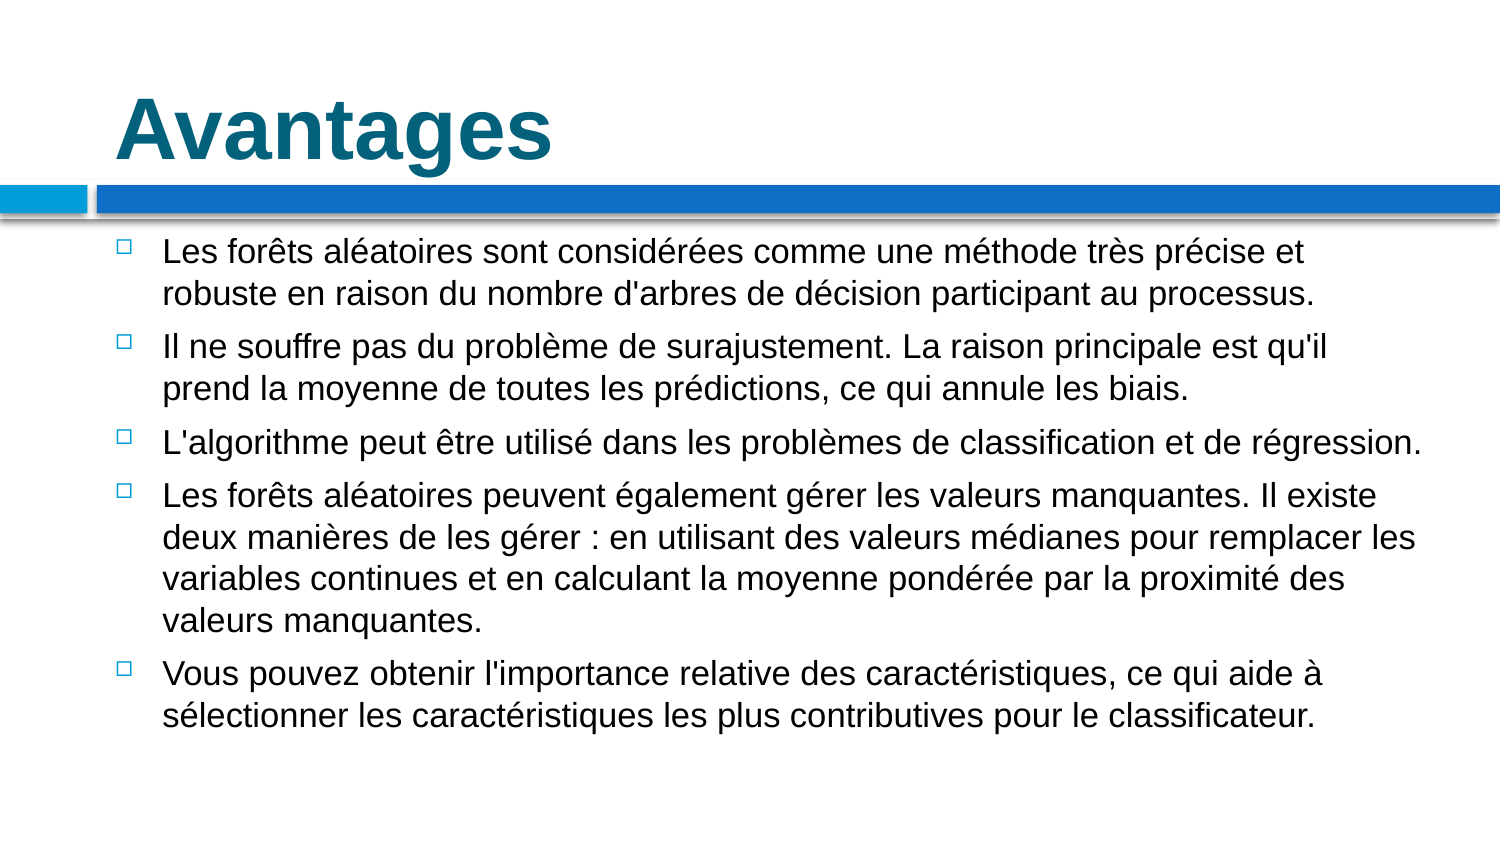

# Avantages
Les forêts aléatoires sont considérées comme une méthode très précise et robuste en raison du nombre d'arbres de décision participant au processus.
Il ne souffre pas du problème de surajustement. La raison principale est qu'il prend la moyenne de toutes les prédictions, ce qui annule les biais.
L'algorithme peut être utilisé dans les problèmes de classification et de régression.
Les forêts aléatoires peuvent également gérer les valeurs manquantes. Il existe deux manières de les gérer : en utilisant des valeurs médianes pour remplacer les variables continues et en calculant la moyenne pondérée par la proximité des valeurs manquantes.
Vous pouvez obtenir l'importance relative des caractéristiques, ce qui aide à sélectionner les caractéristiques les plus contributives pour le classificateur.